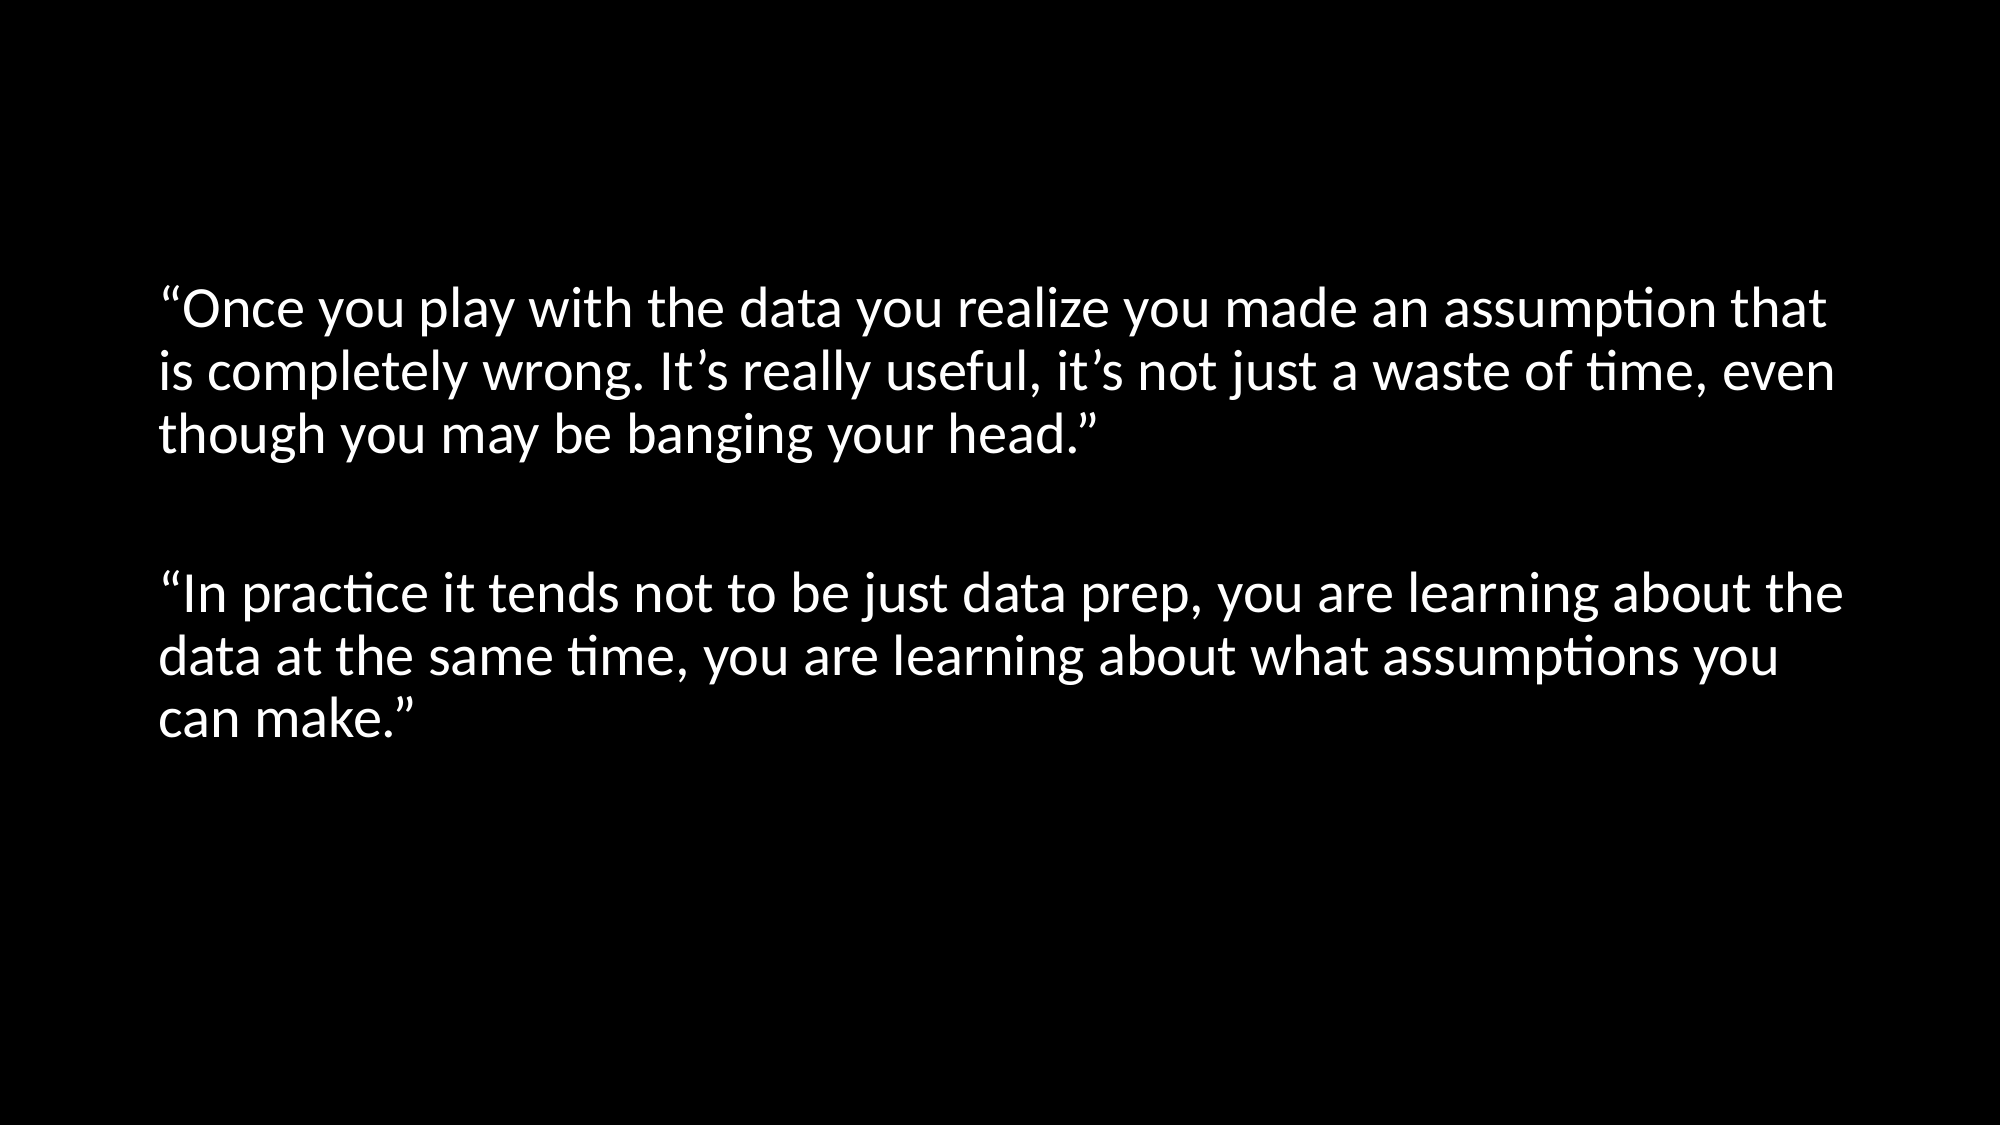

“Once you play with the data you realize you made an assumption that is completely wrong. It’s really useful, it’s not just a waste of time, even though you may be banging your head.”

“In practice it tends not to be just data prep, you are learning about the data at the same time, you are learning about what assumptions you can make.”